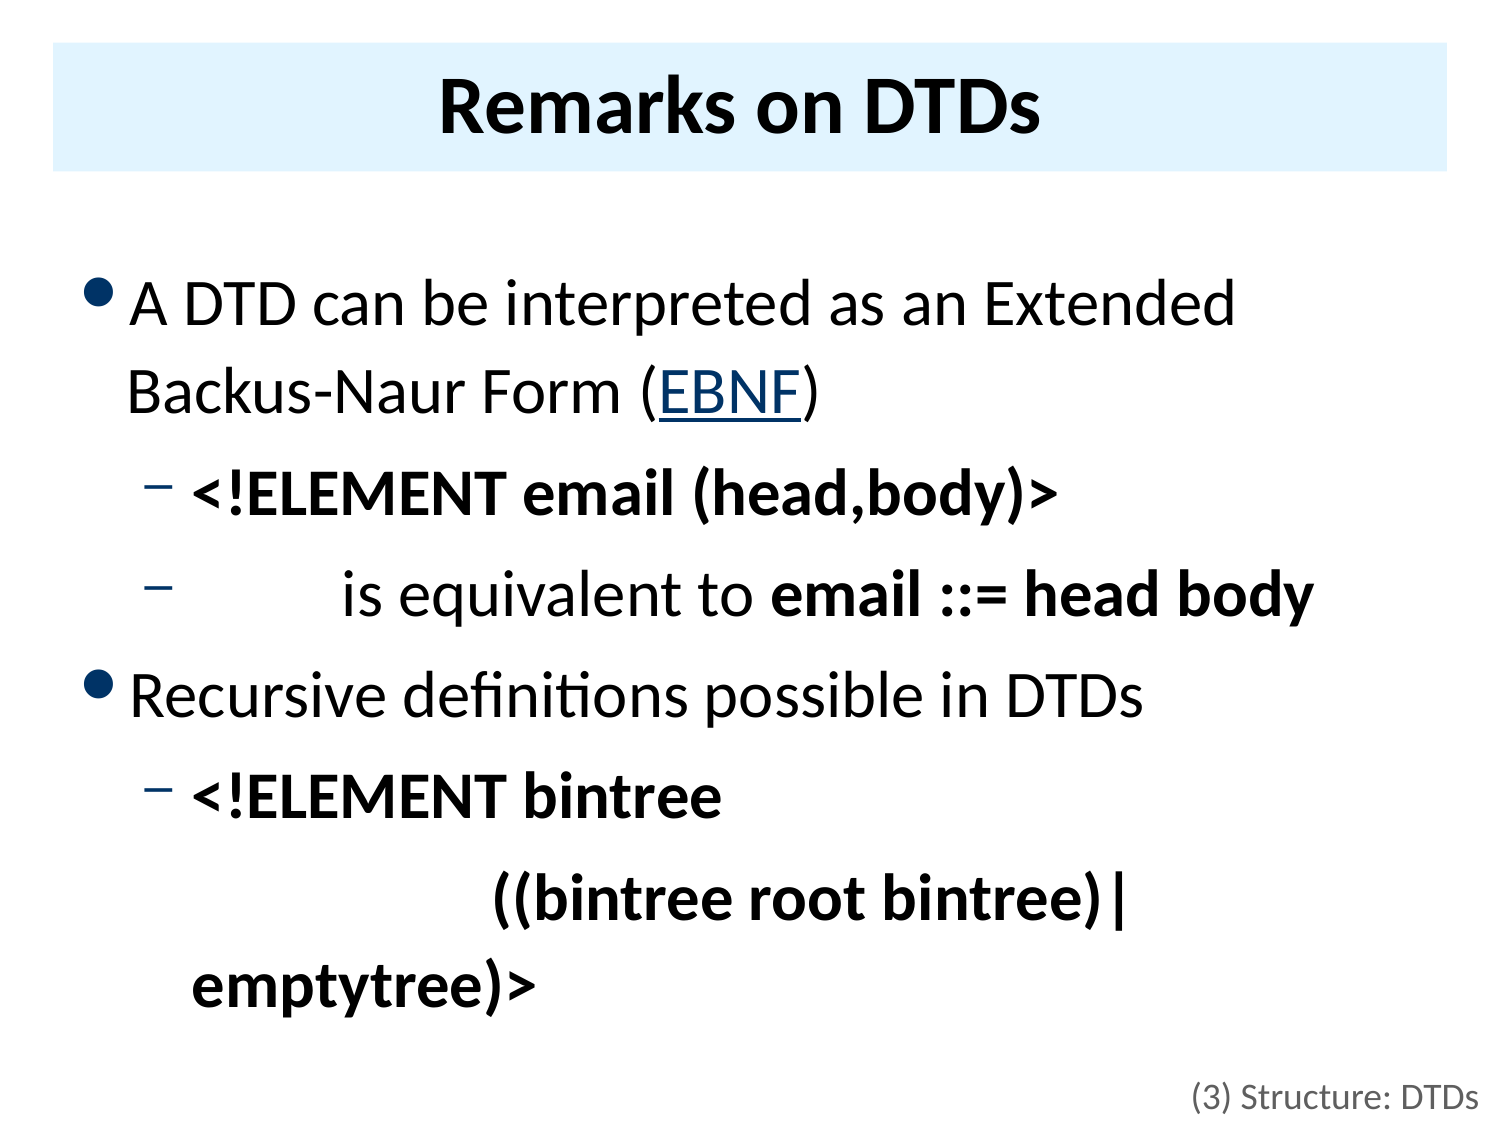

# Remarks on DTDs
A DTD can be interpreted as an Extended Backus-Naur Form (EBNF)
<!ELEMENT email (head,body)>
	is equivalent to email ::= head body
Recursive definitions possible in DTDs
<!ELEMENT bintree
			((bintree root bintree)|emptytree)>
(3) Structure: DTDs